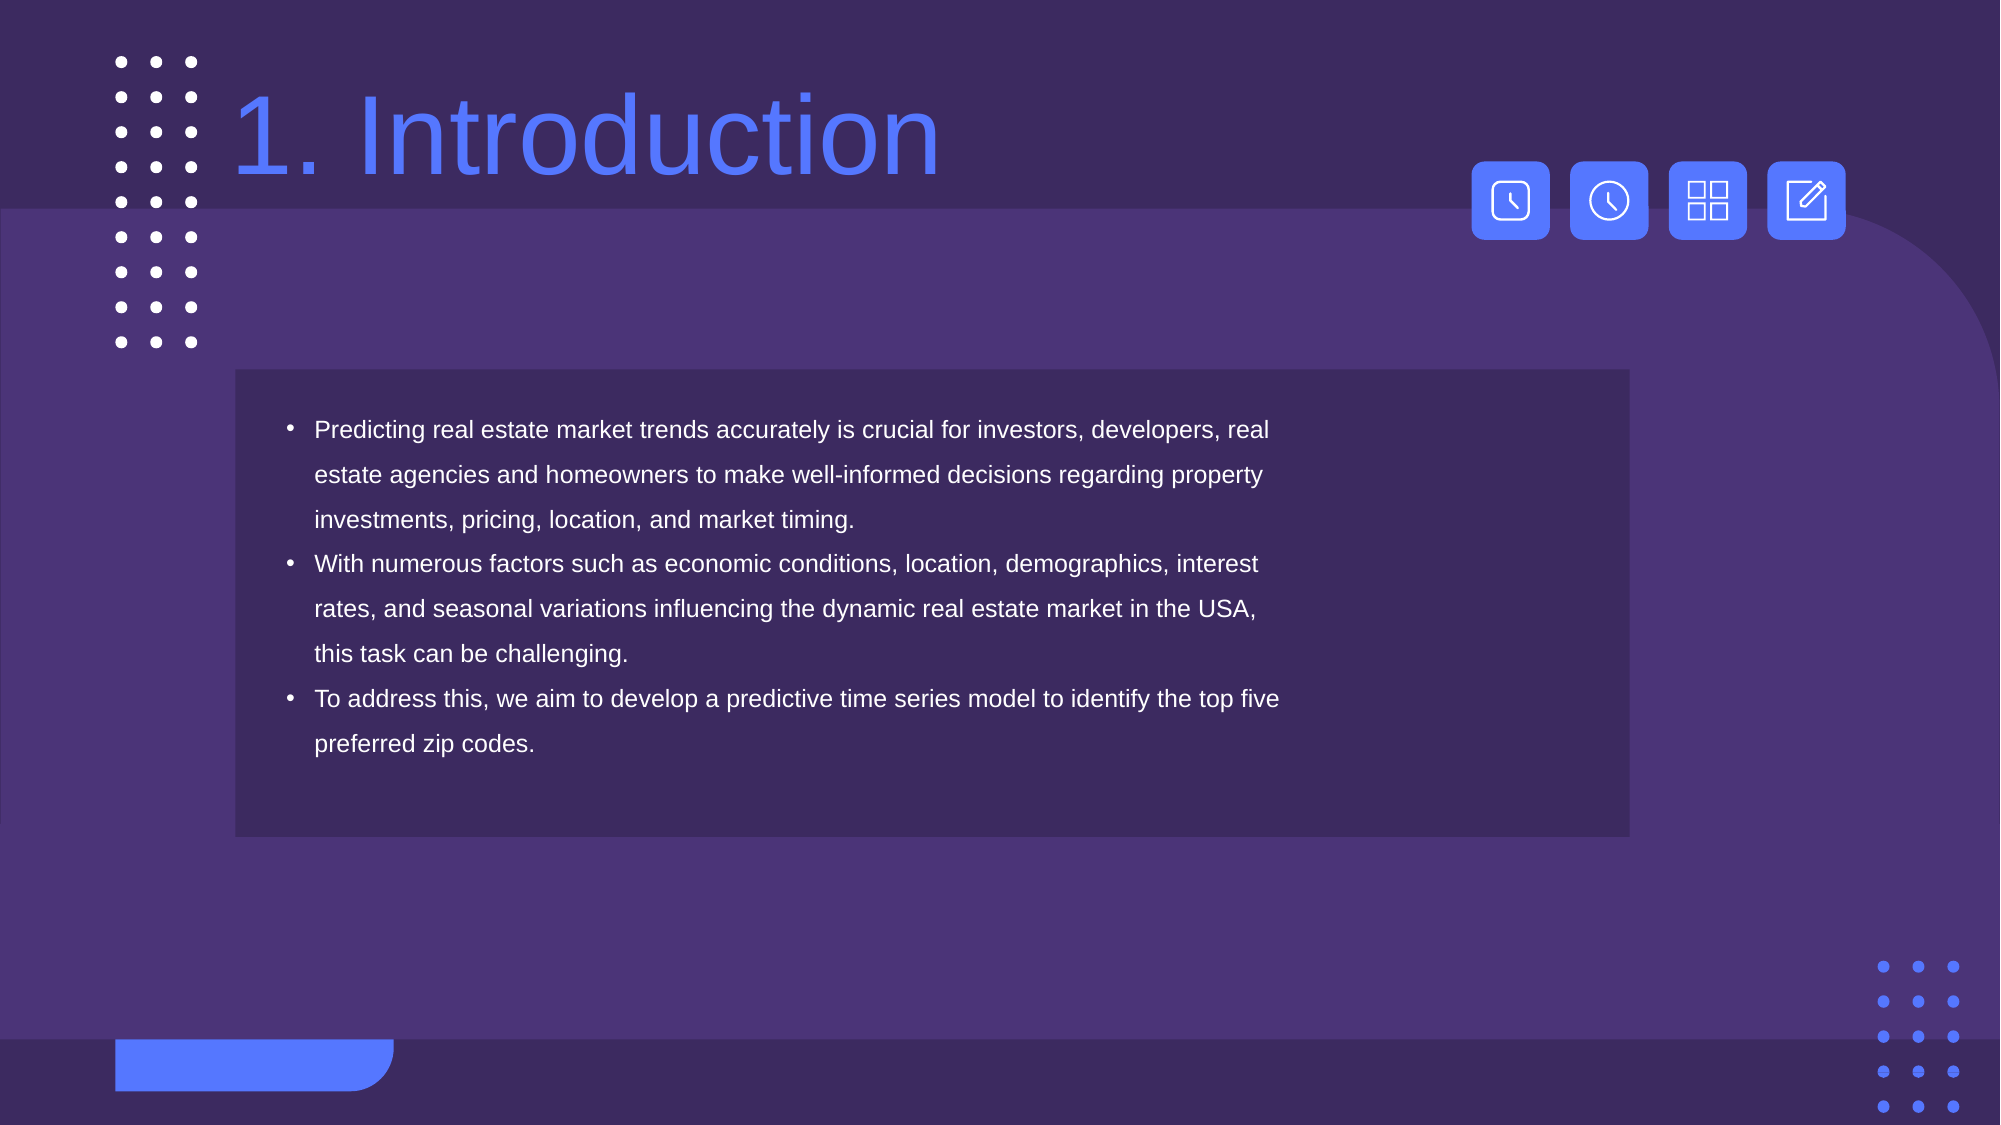

1. Introduction

Predicting real estate market trends accurately is crucial for investors, developers, real estate agencies and homeowners to make well-informed decisions regarding property investments, pricing, location, and market timing.
With numerous factors such as economic conditions, location, demographics, interest rates, and seasonal variations influencing the dynamic real estate market in the USA, this task can be challenging.
To address this, we aim to develop a predictive time series model to identify the top five preferred zip codes.